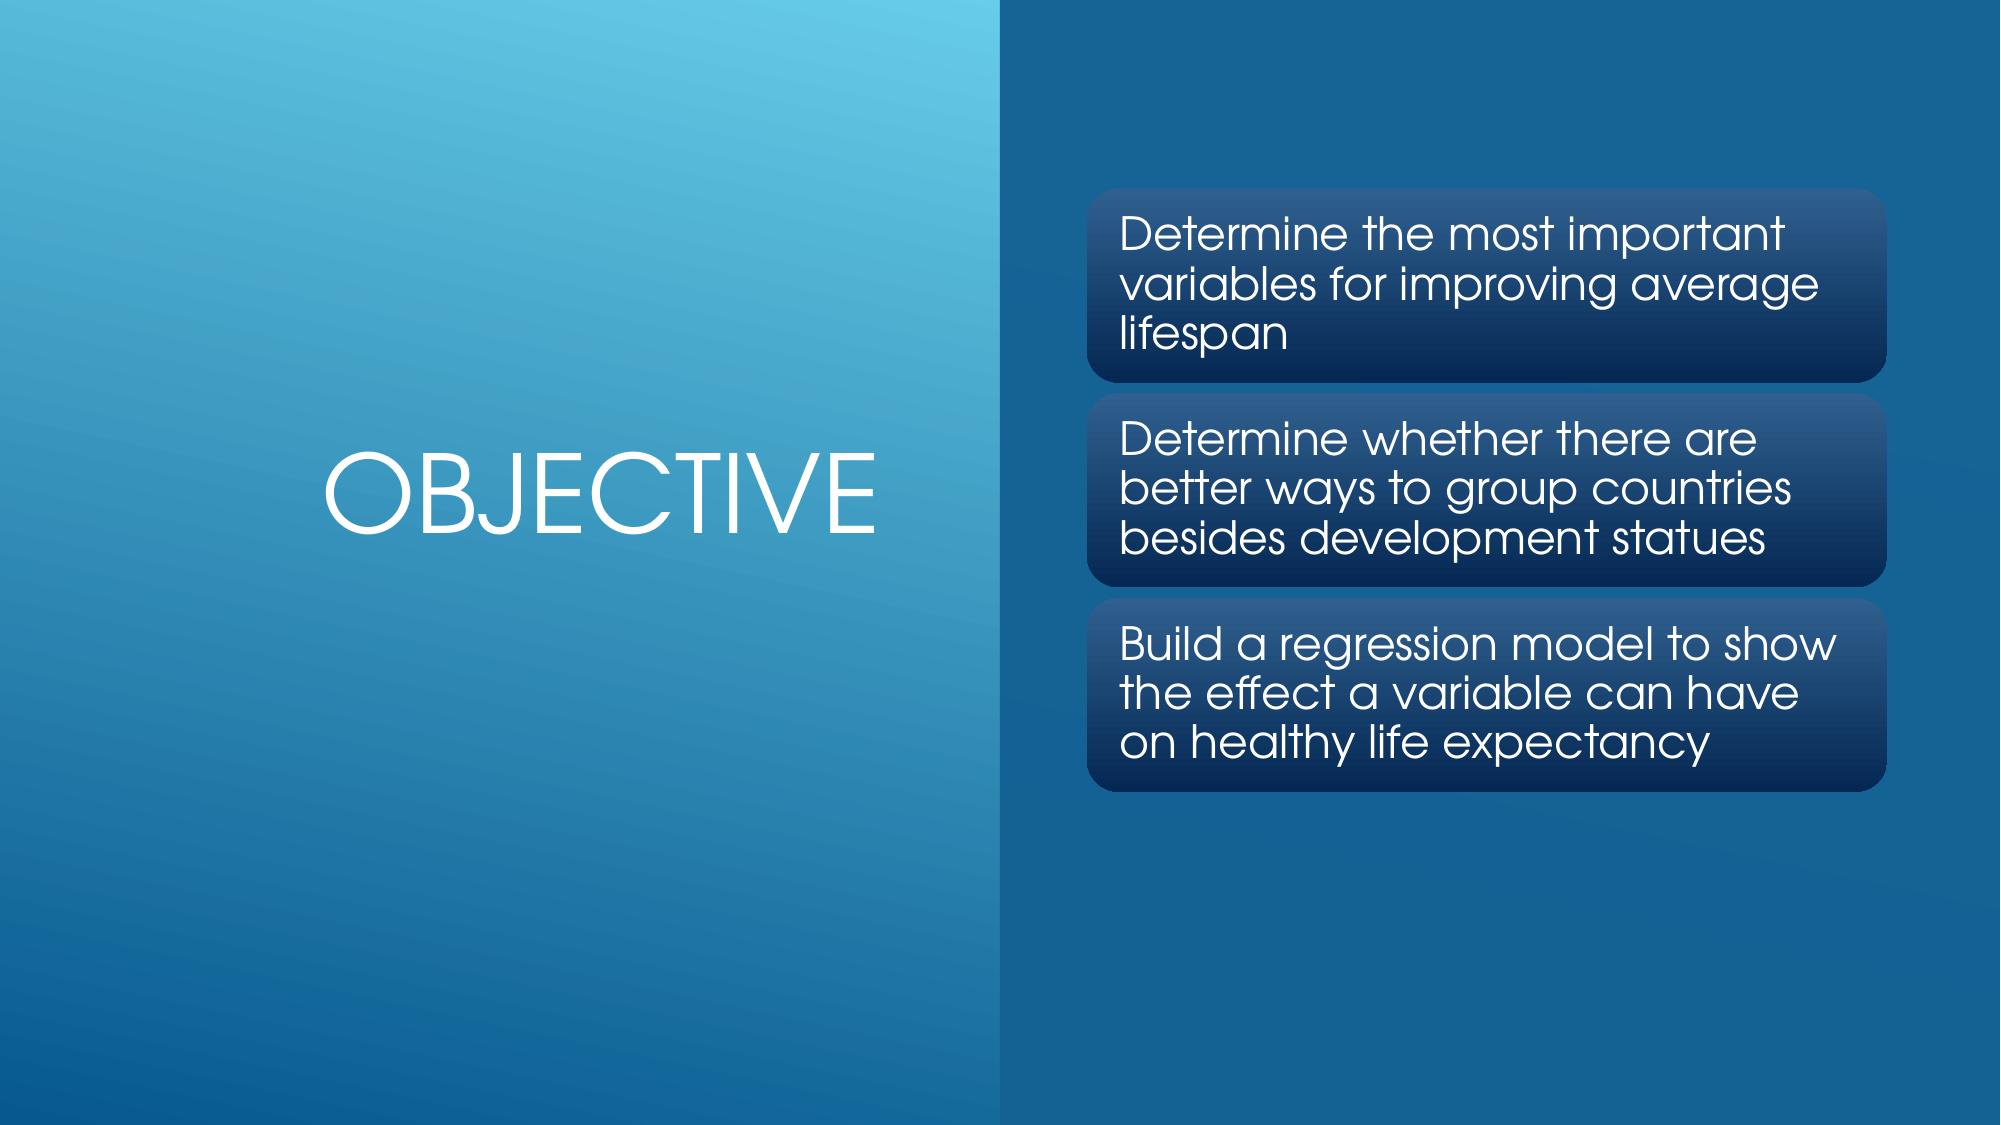

# Objective
Determine the most important variables for improving average lifespan
Determine whether there are better ways to group countries besides development statues
Build a regression model to show the effect a variable can have on healthy life expectancy